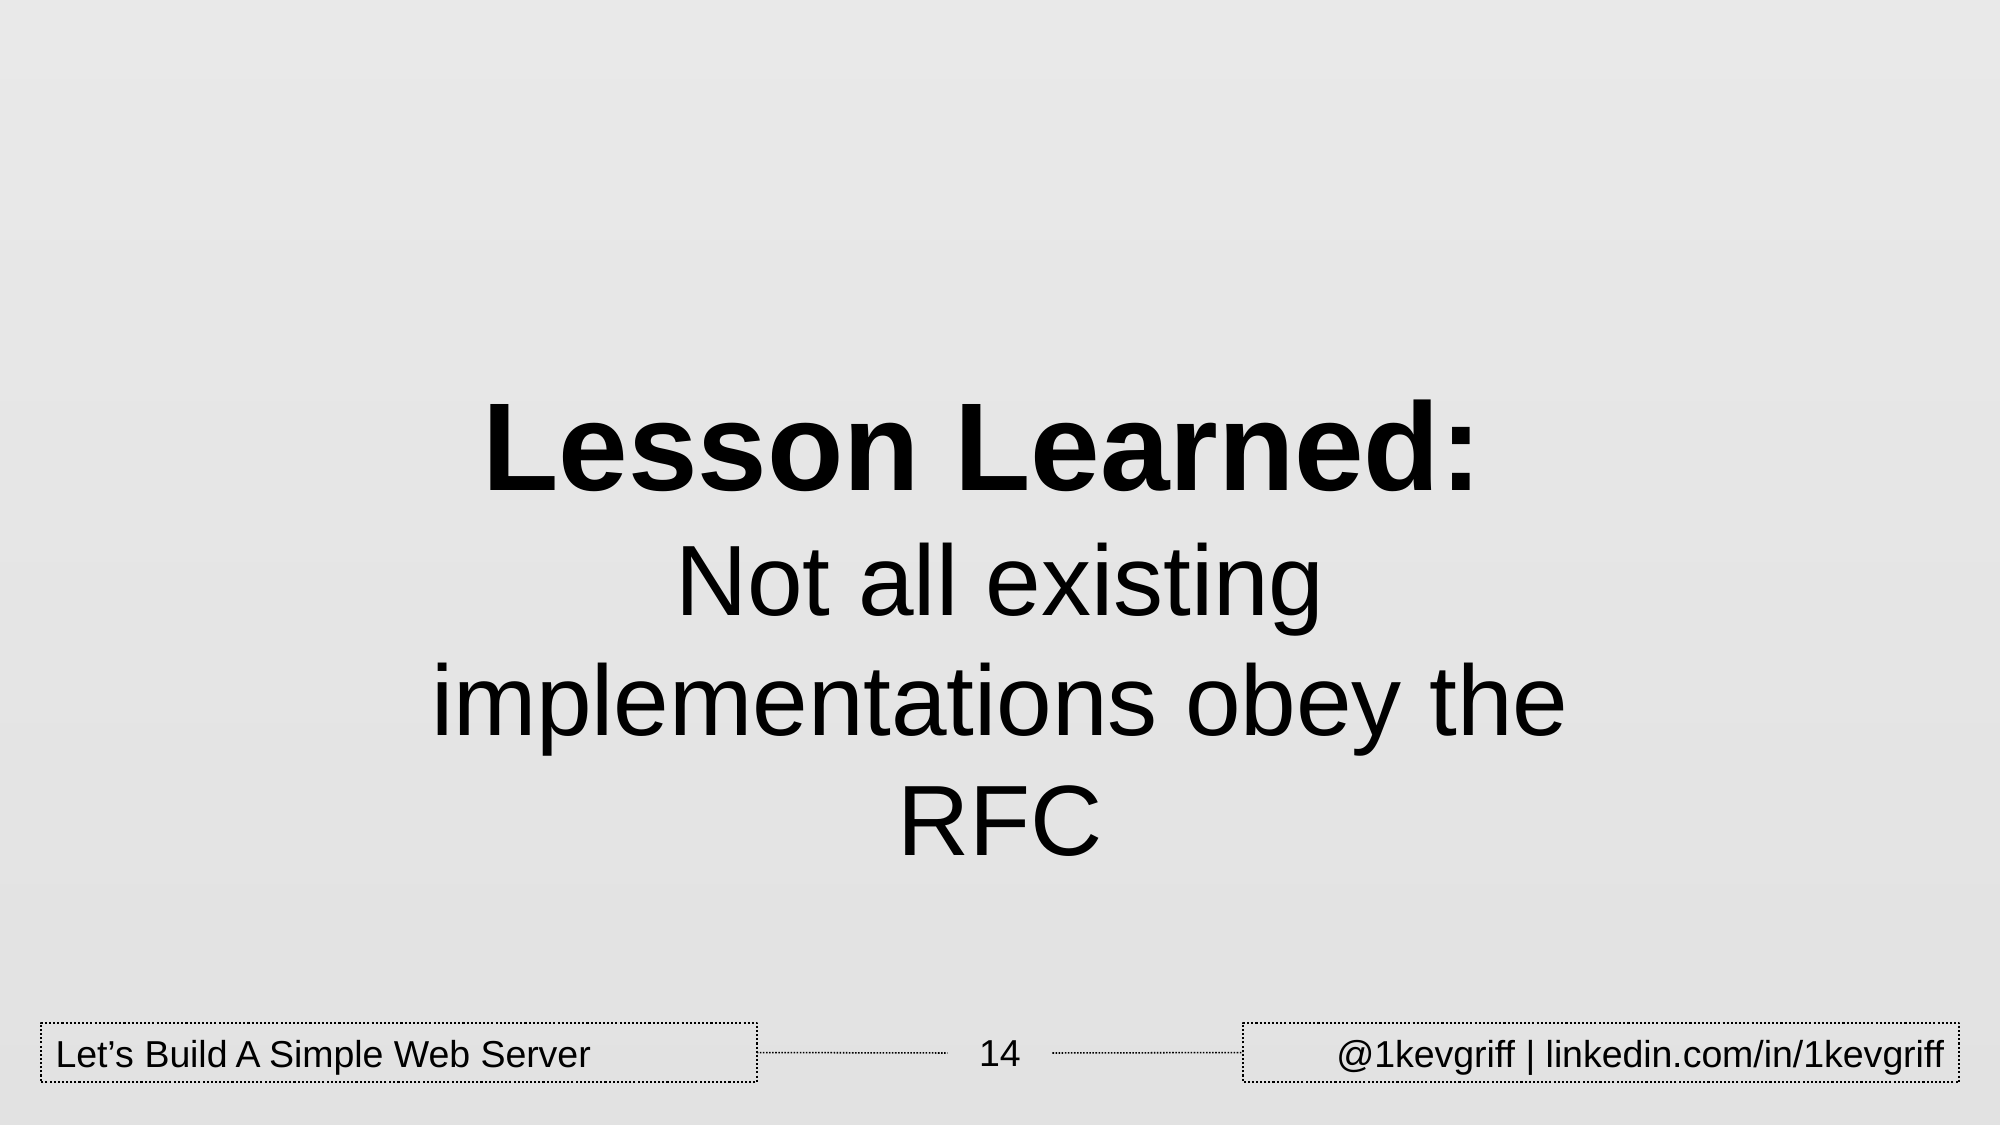

Lesson Learned:
Not all existing implementations obey the RFC
14